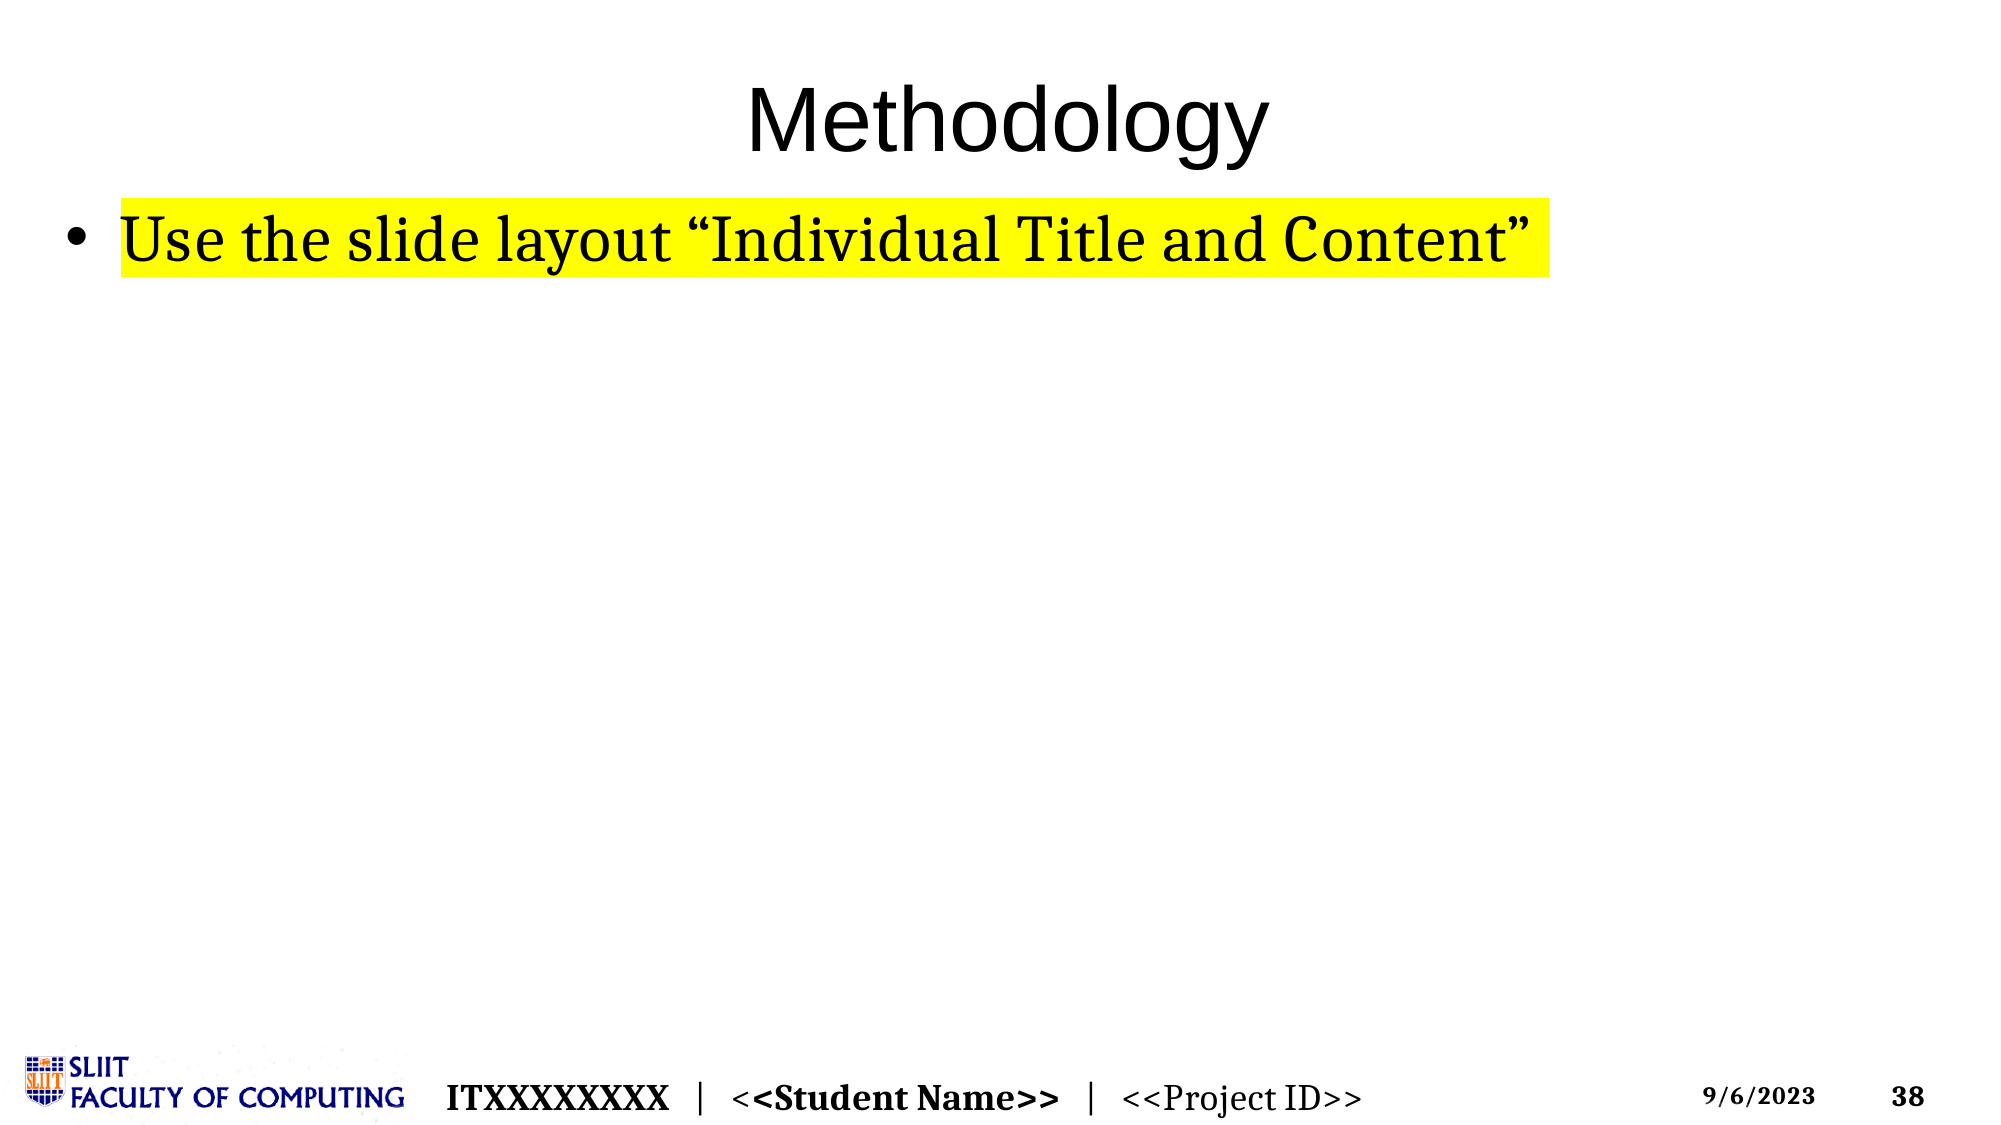

# Methodology
Use the slide layout “Individual Title and Content”
ITXXXXXXXX   |   <<Student Name>>   |   <<Project ID>>